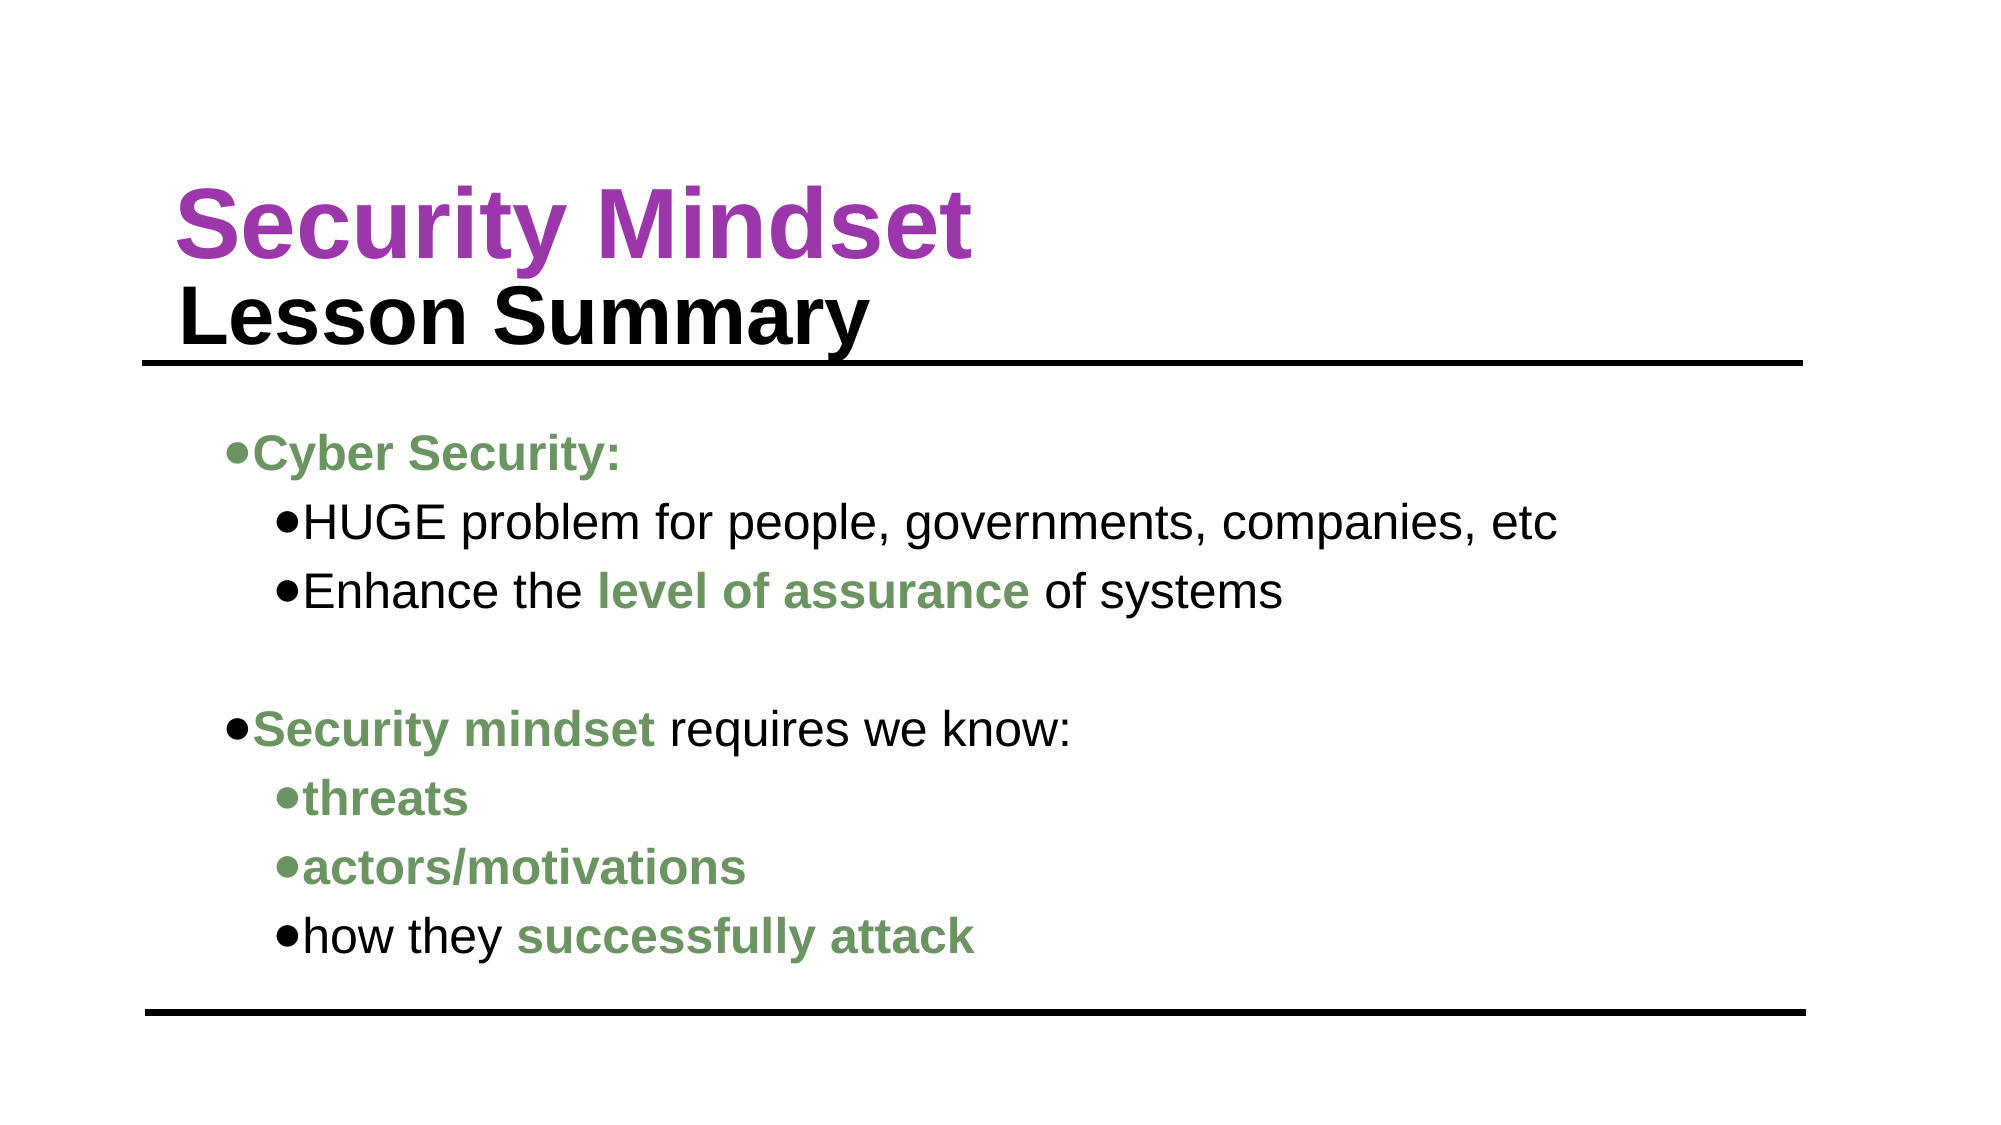

# Security Mindset
 Lesson Summary
Cyber Security:
HUGE problem for people, governments, companies, etc
Enhance the level of assurance of systems

Security mindset requires we know:
threats
actors/motivations
how they successfully attack